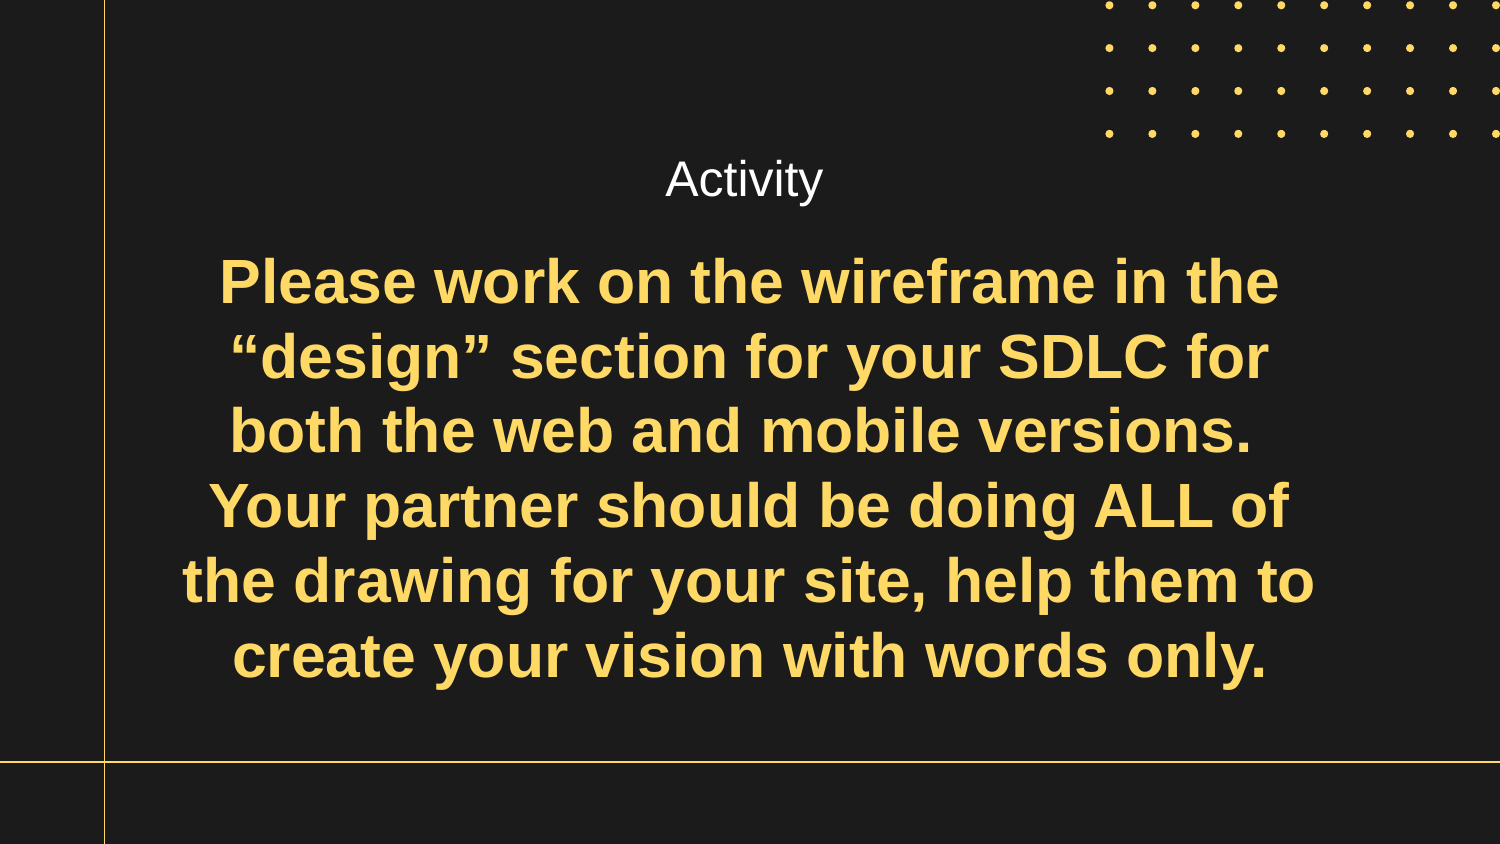

Activity
# Please work on the wireframe in the “design” section for your SDLC for both the web and mobile versions.
Your partner should be doing ALL of the drawing for your site, help them to create your vision with words only.